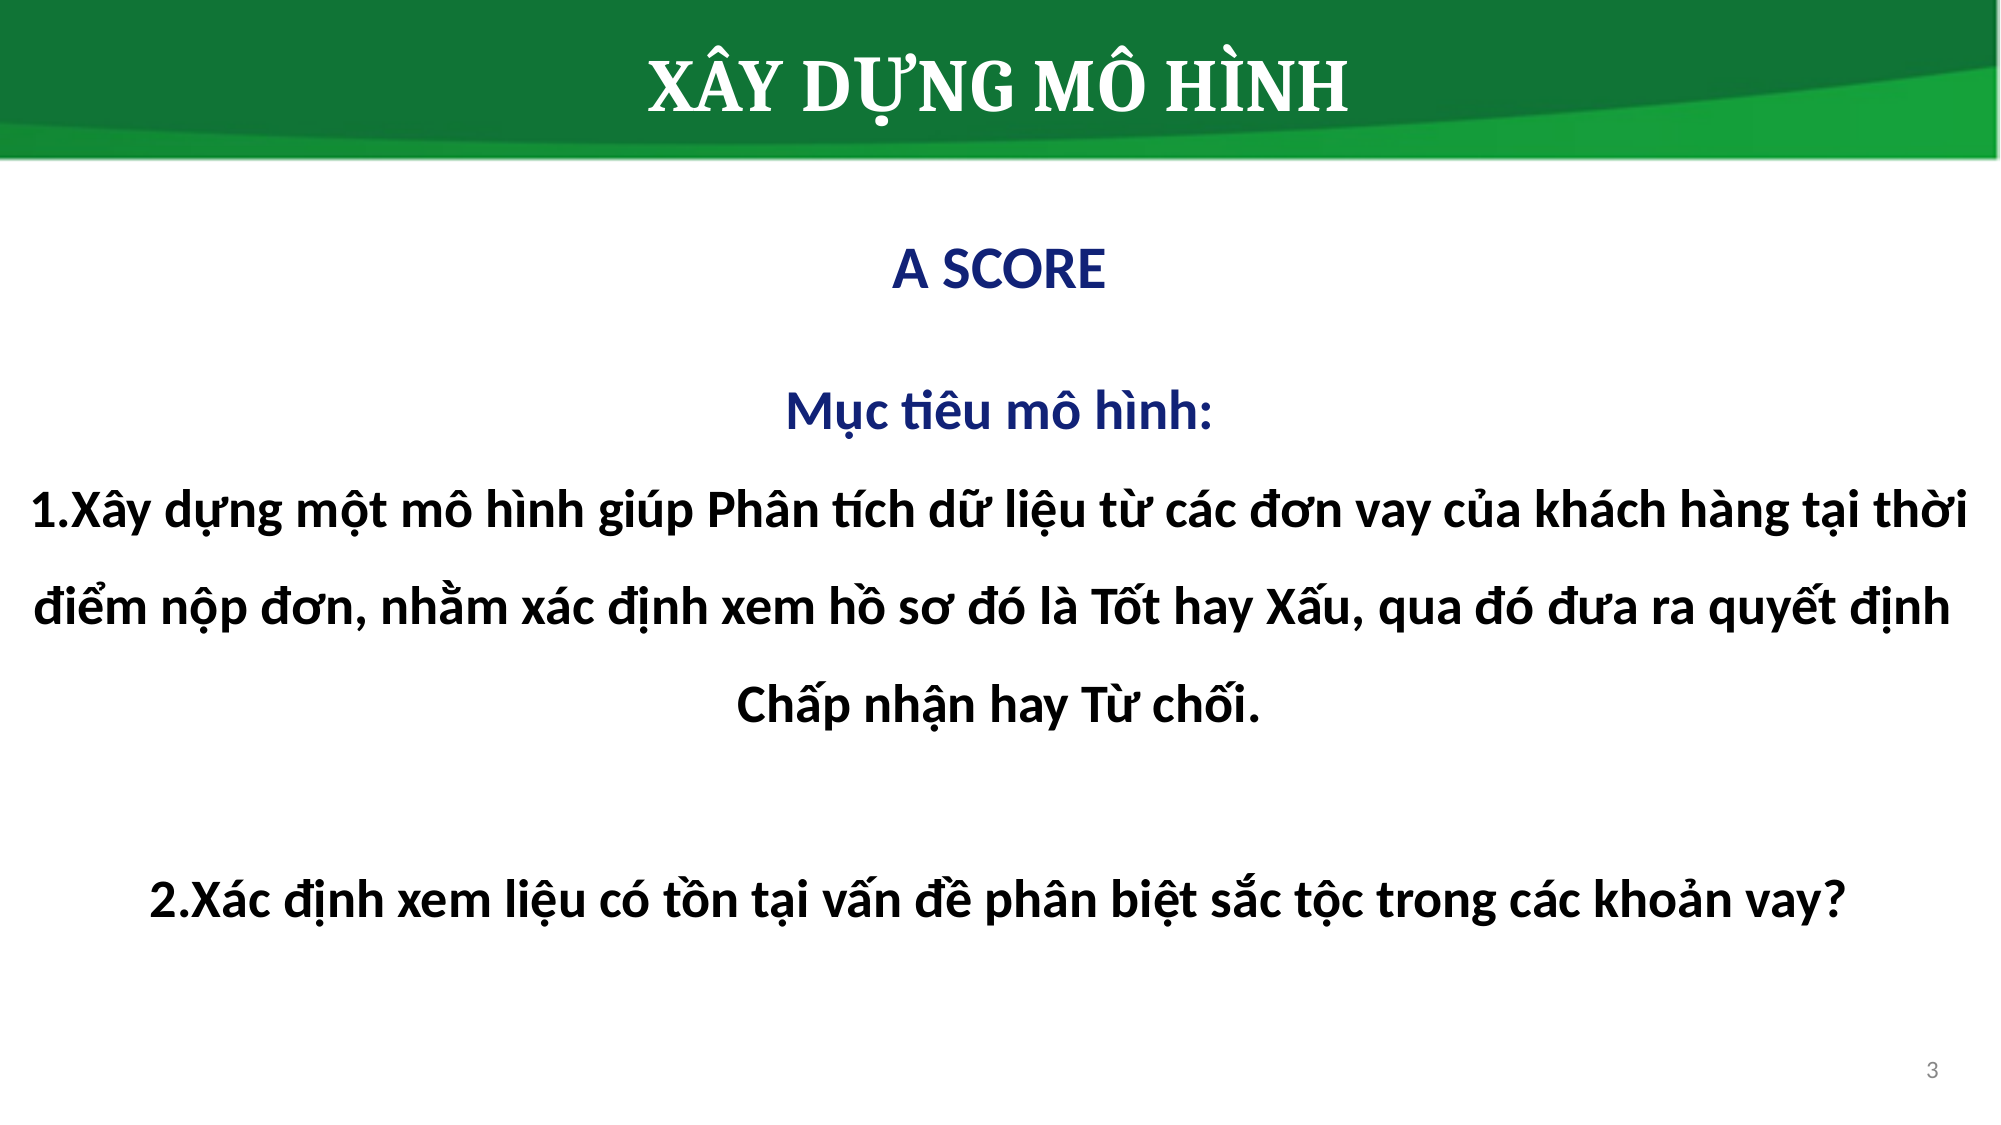

# XÂY DỰNG MÔ HÌNH
A SCORE
Mục tiêu mô hình:
1.Xây dựng một mô hình giúp Phân tích dữ liệu từ các đơn vay của khách hàng tại thời điểm nộp đơn, nhằm xác định xem hồ sơ đó là Tốt hay Xấu, qua đó đưa ra quyết định
Chấp nhận hay Từ chối.

2.Xác định xem liệu có tồn tại vấn đề phân biệt sắc tộc trong các khoản vay?
3